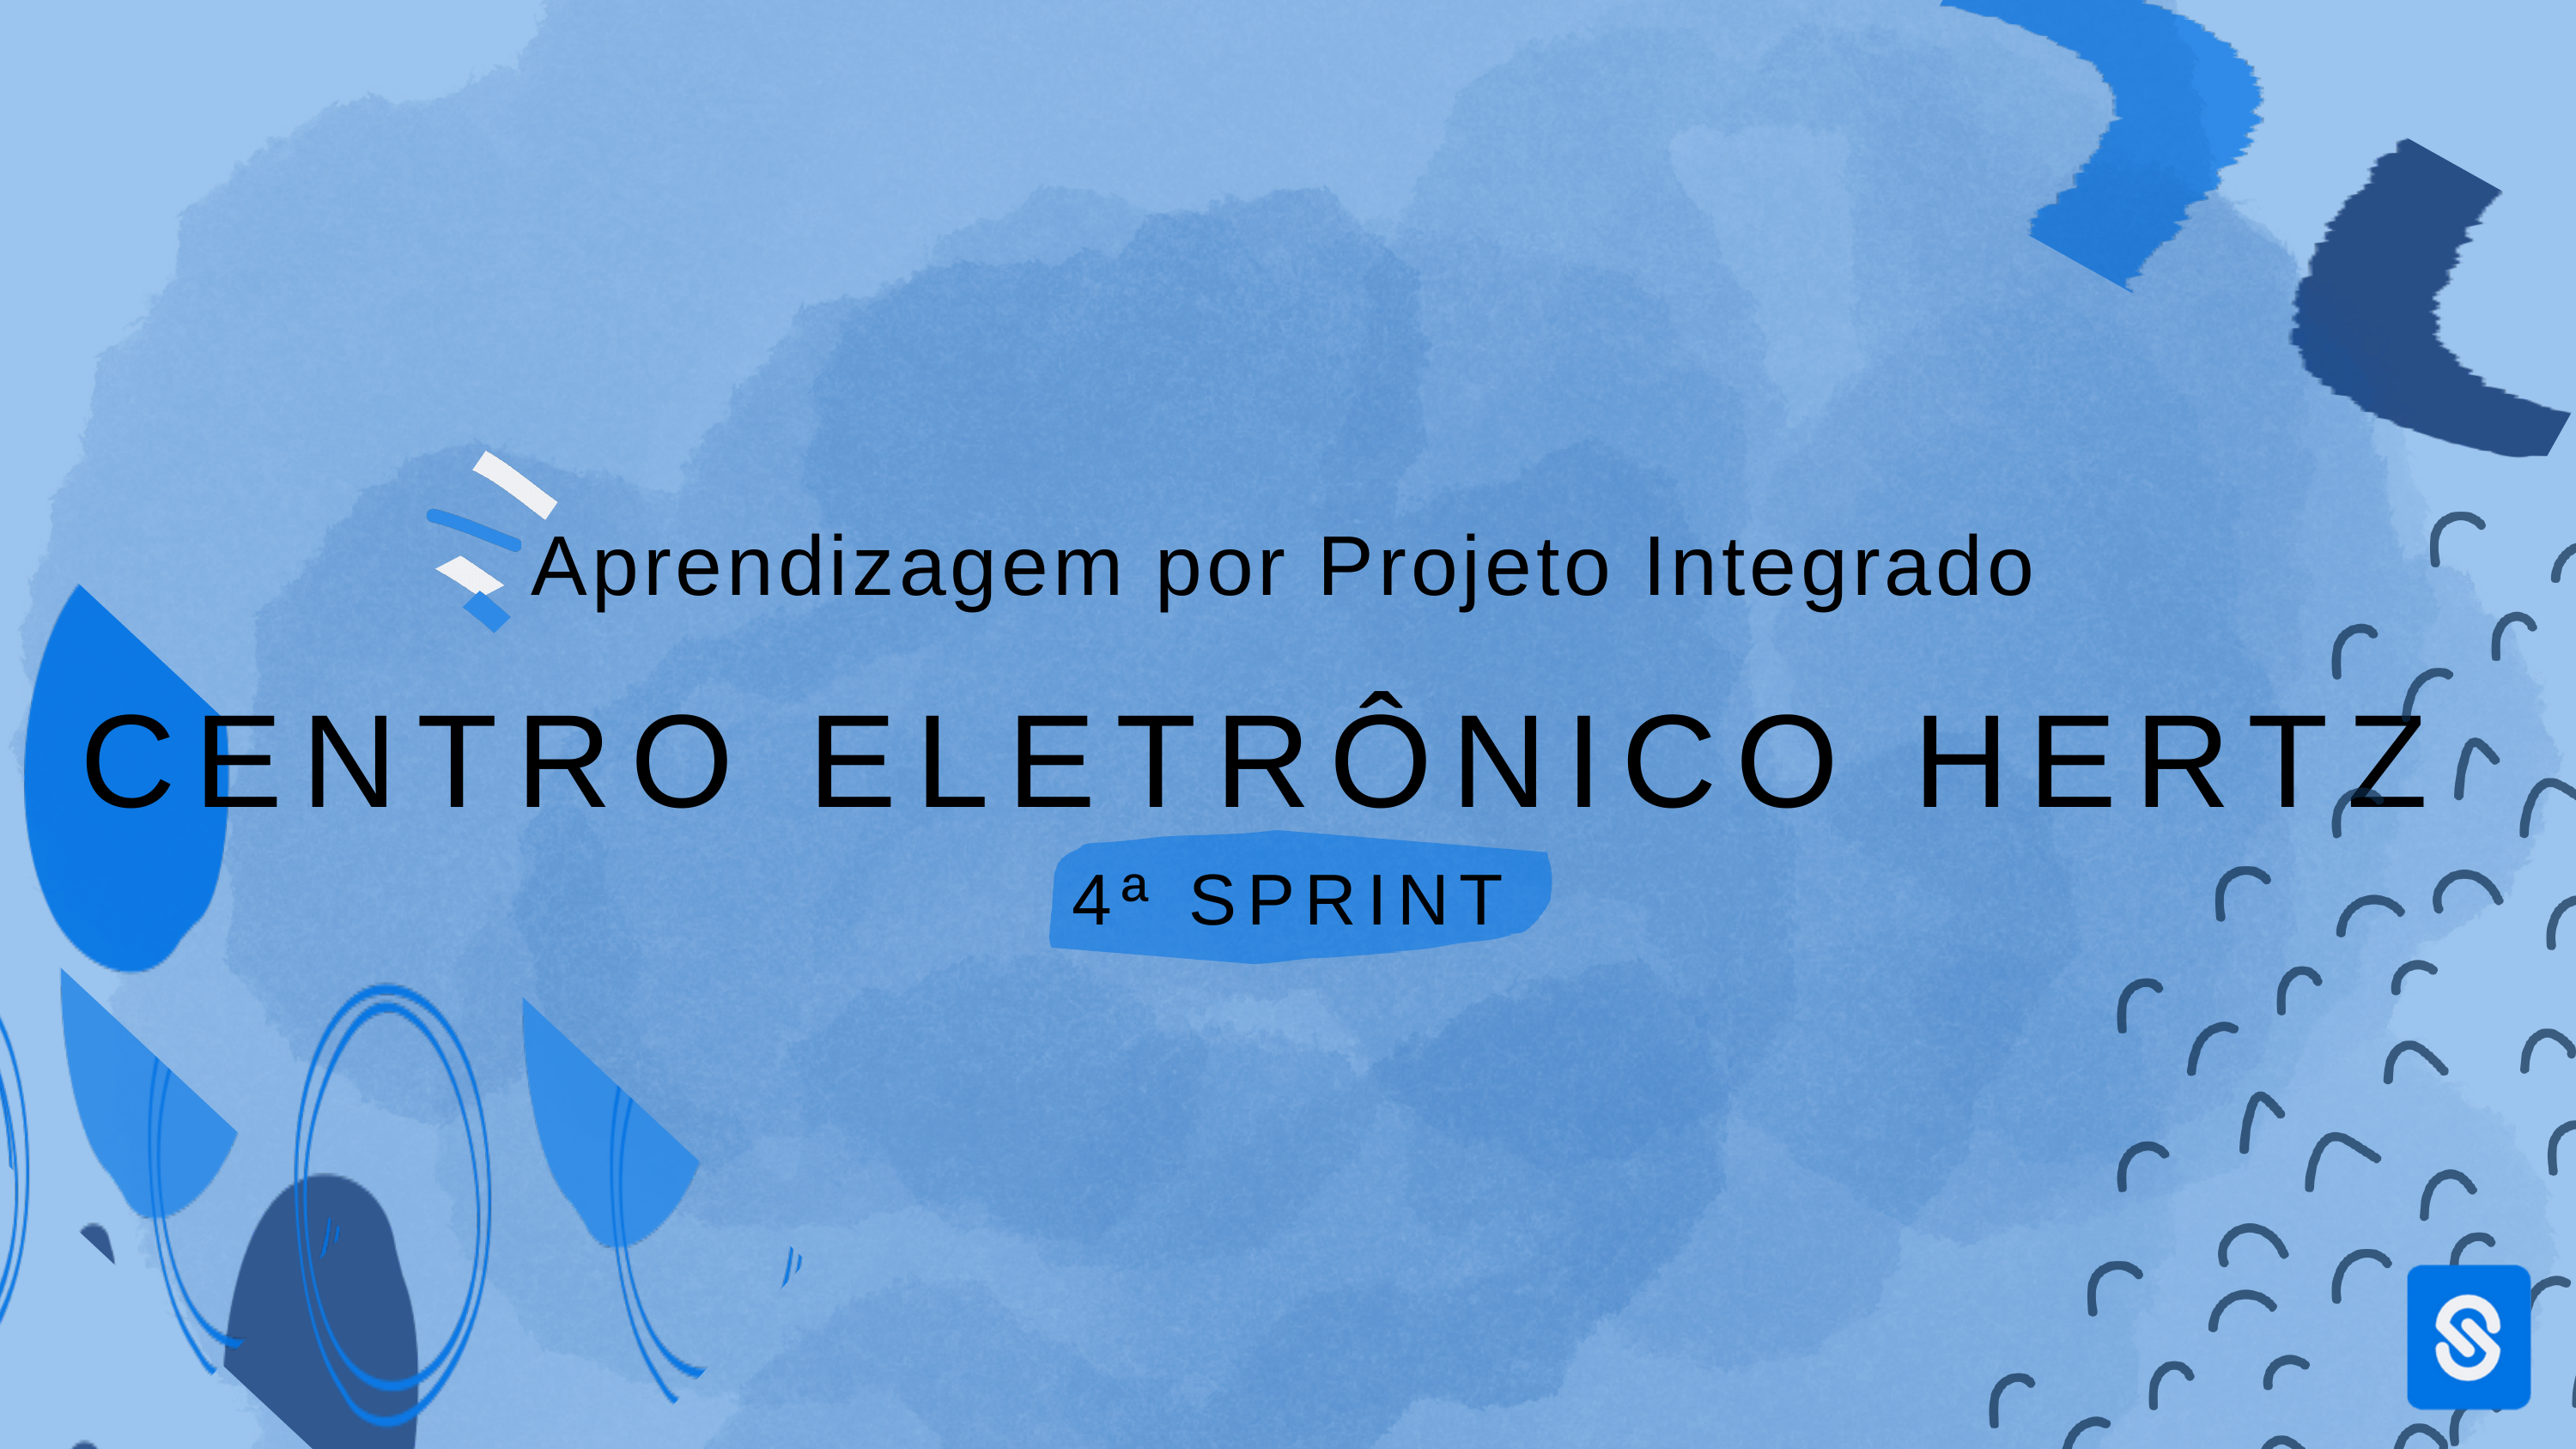

Aprendizagem por Projeto Integrado

CENTRO ELETRÔNICO HERTZ

4ª SPRINT